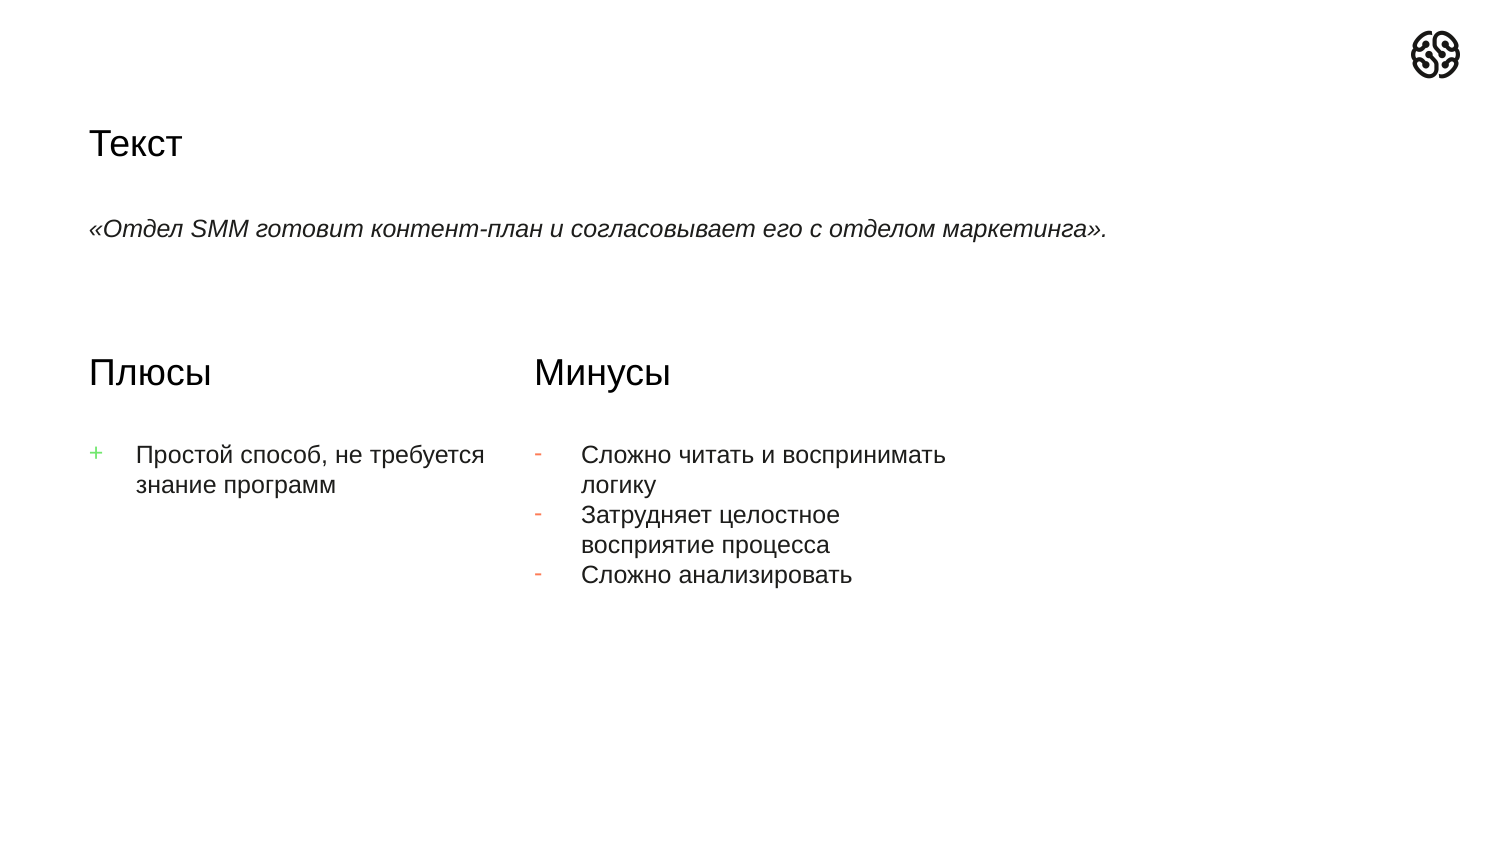

Текст
«Отдел SMM готовит контент-план и согласовывает его с отделом маркетинга».
Плюсы

Простой способ, не требуется знание программ

Минусы

Сложно читать и воспринимать логику
Затрудняет целостное восприятие процесса
Сложно анализировать